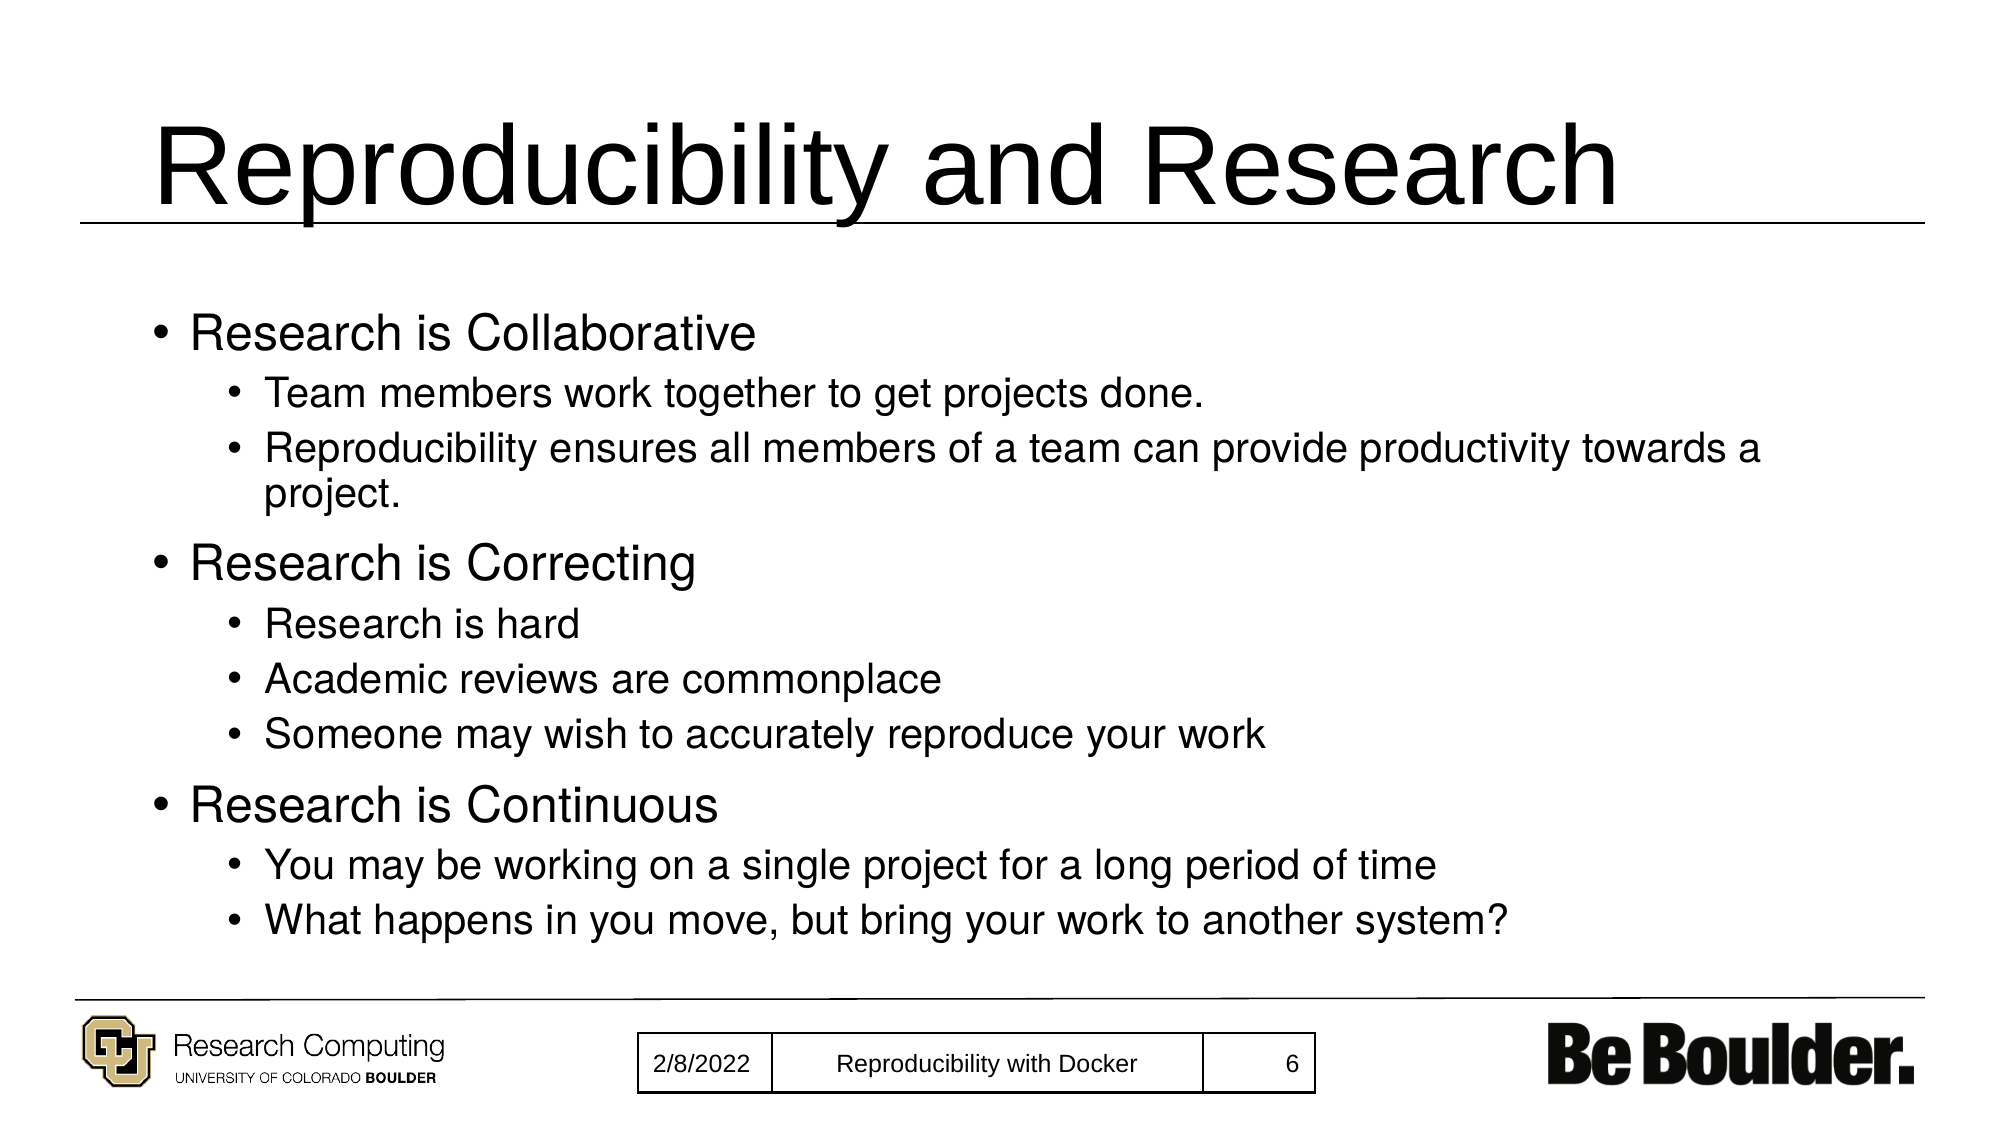

# Reproducibility and Research
Research is Collaborative
Team members work together to get projects done.
Reproducibility ensures all members of a team can provide productivity towards a project.
Research is Correcting
Research is hard
Academic reviews are commonplace
Someone may wish to accurately reproduce your work
Research is Continuous
You may be working on a single project for a long period of time
What happens in you move, but bring your work to another system?
2/8/2022
6
Reproducibility with Docker